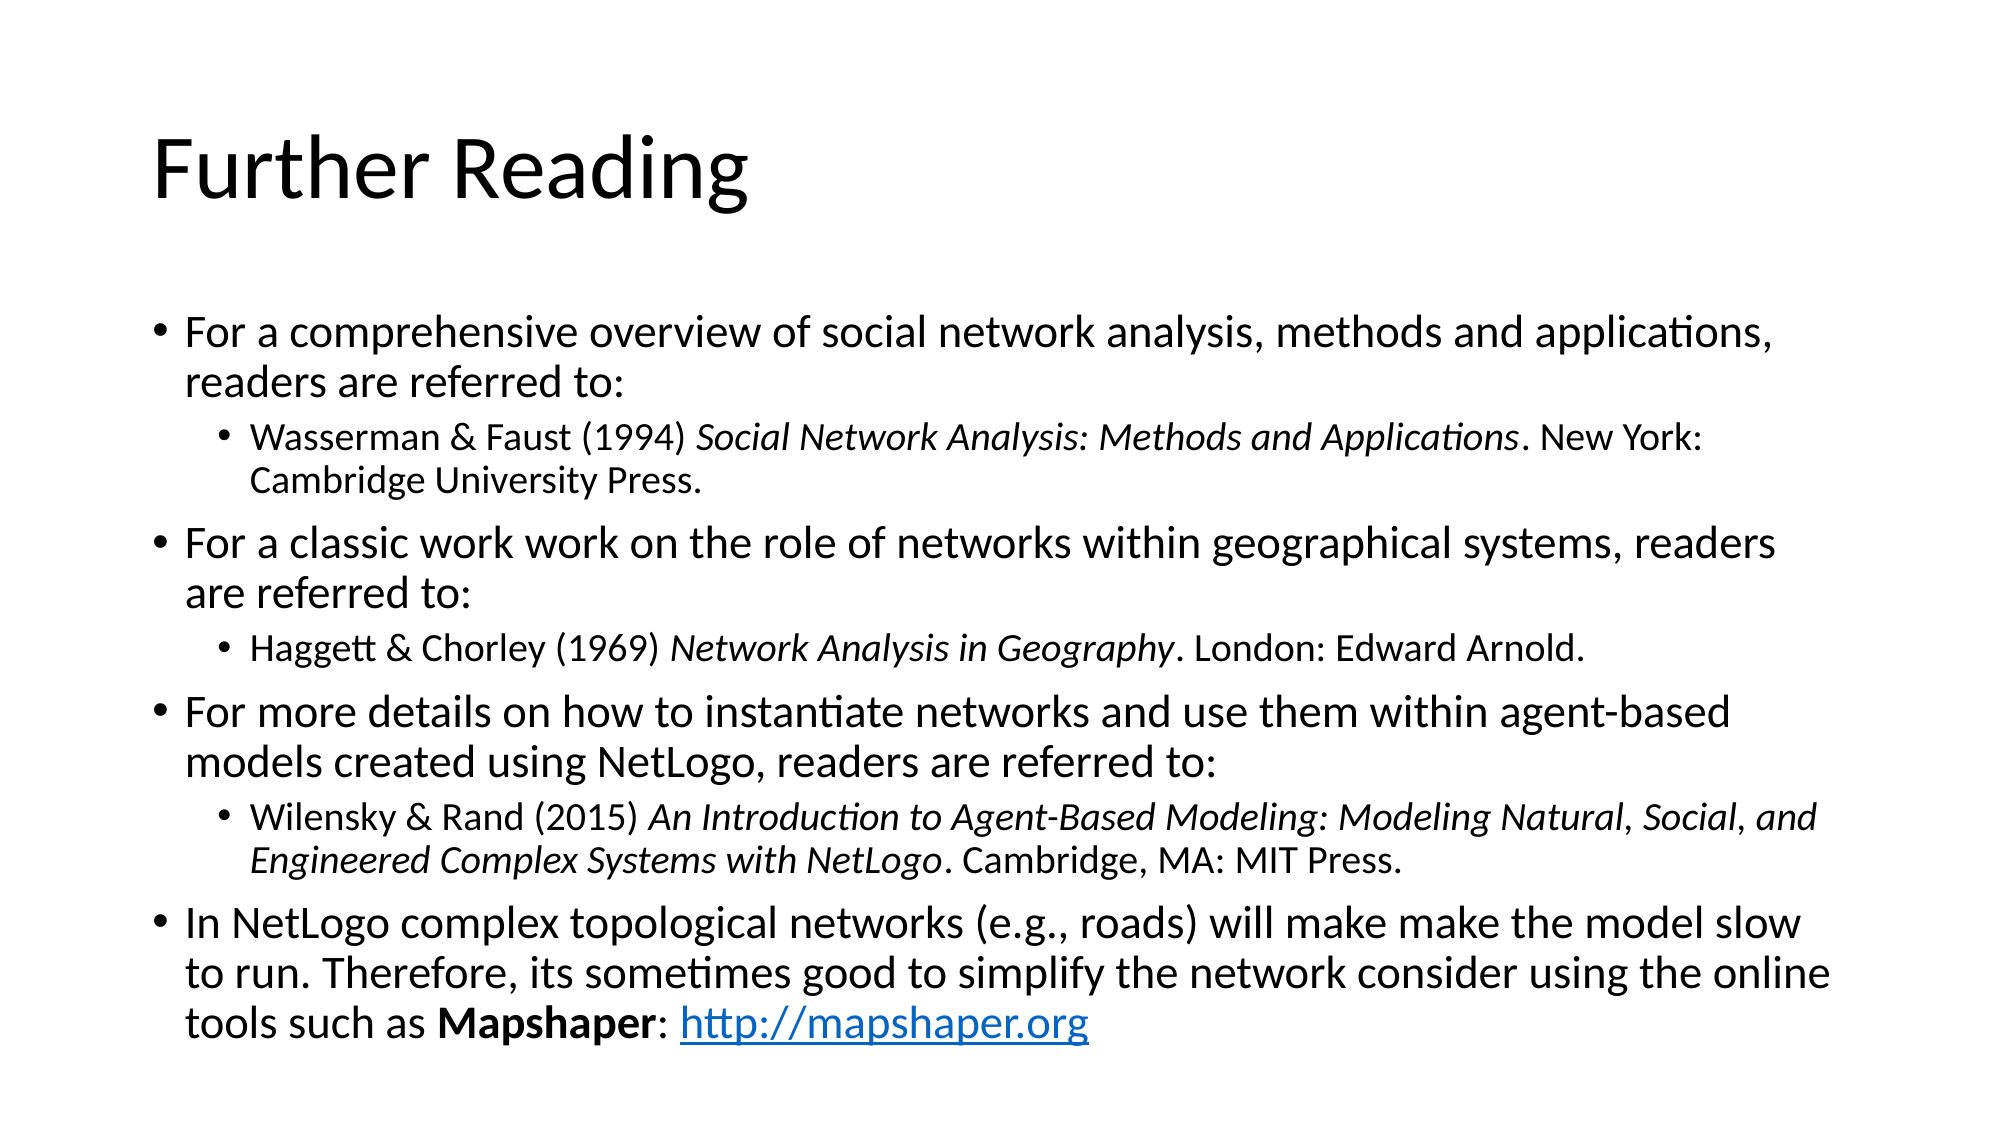

# Further Reading
For a comprehensive overview of social network analysis, methods and applications, readers are referred to:
Wasserman & Faust (1994) Social Network Analysis: Methods and Applications. New York: Cambridge University Press.
For a classic work work on the role of networks within geographical systems, readers are referred to:
Haggett & Chorley (1969) Network Analysis in Geography. London: Edward Arnold.
For more details on how to instantiate networks and use them within agent-based models created using NetLogo, readers are referred to:
Wilensky & Rand (2015) An Introduction to Agent-Based Modeling: Modeling Natural, Social, and Engineered Complex Systems with NetLogo. Cambridge, MA: MIT Press.
In NetLogo complex topological networks (e.g., roads) will make make the model slow to run. Therefore, its sometimes good to simplify the network consider using the online tools such as Mapshaper: http://mapshaper.org